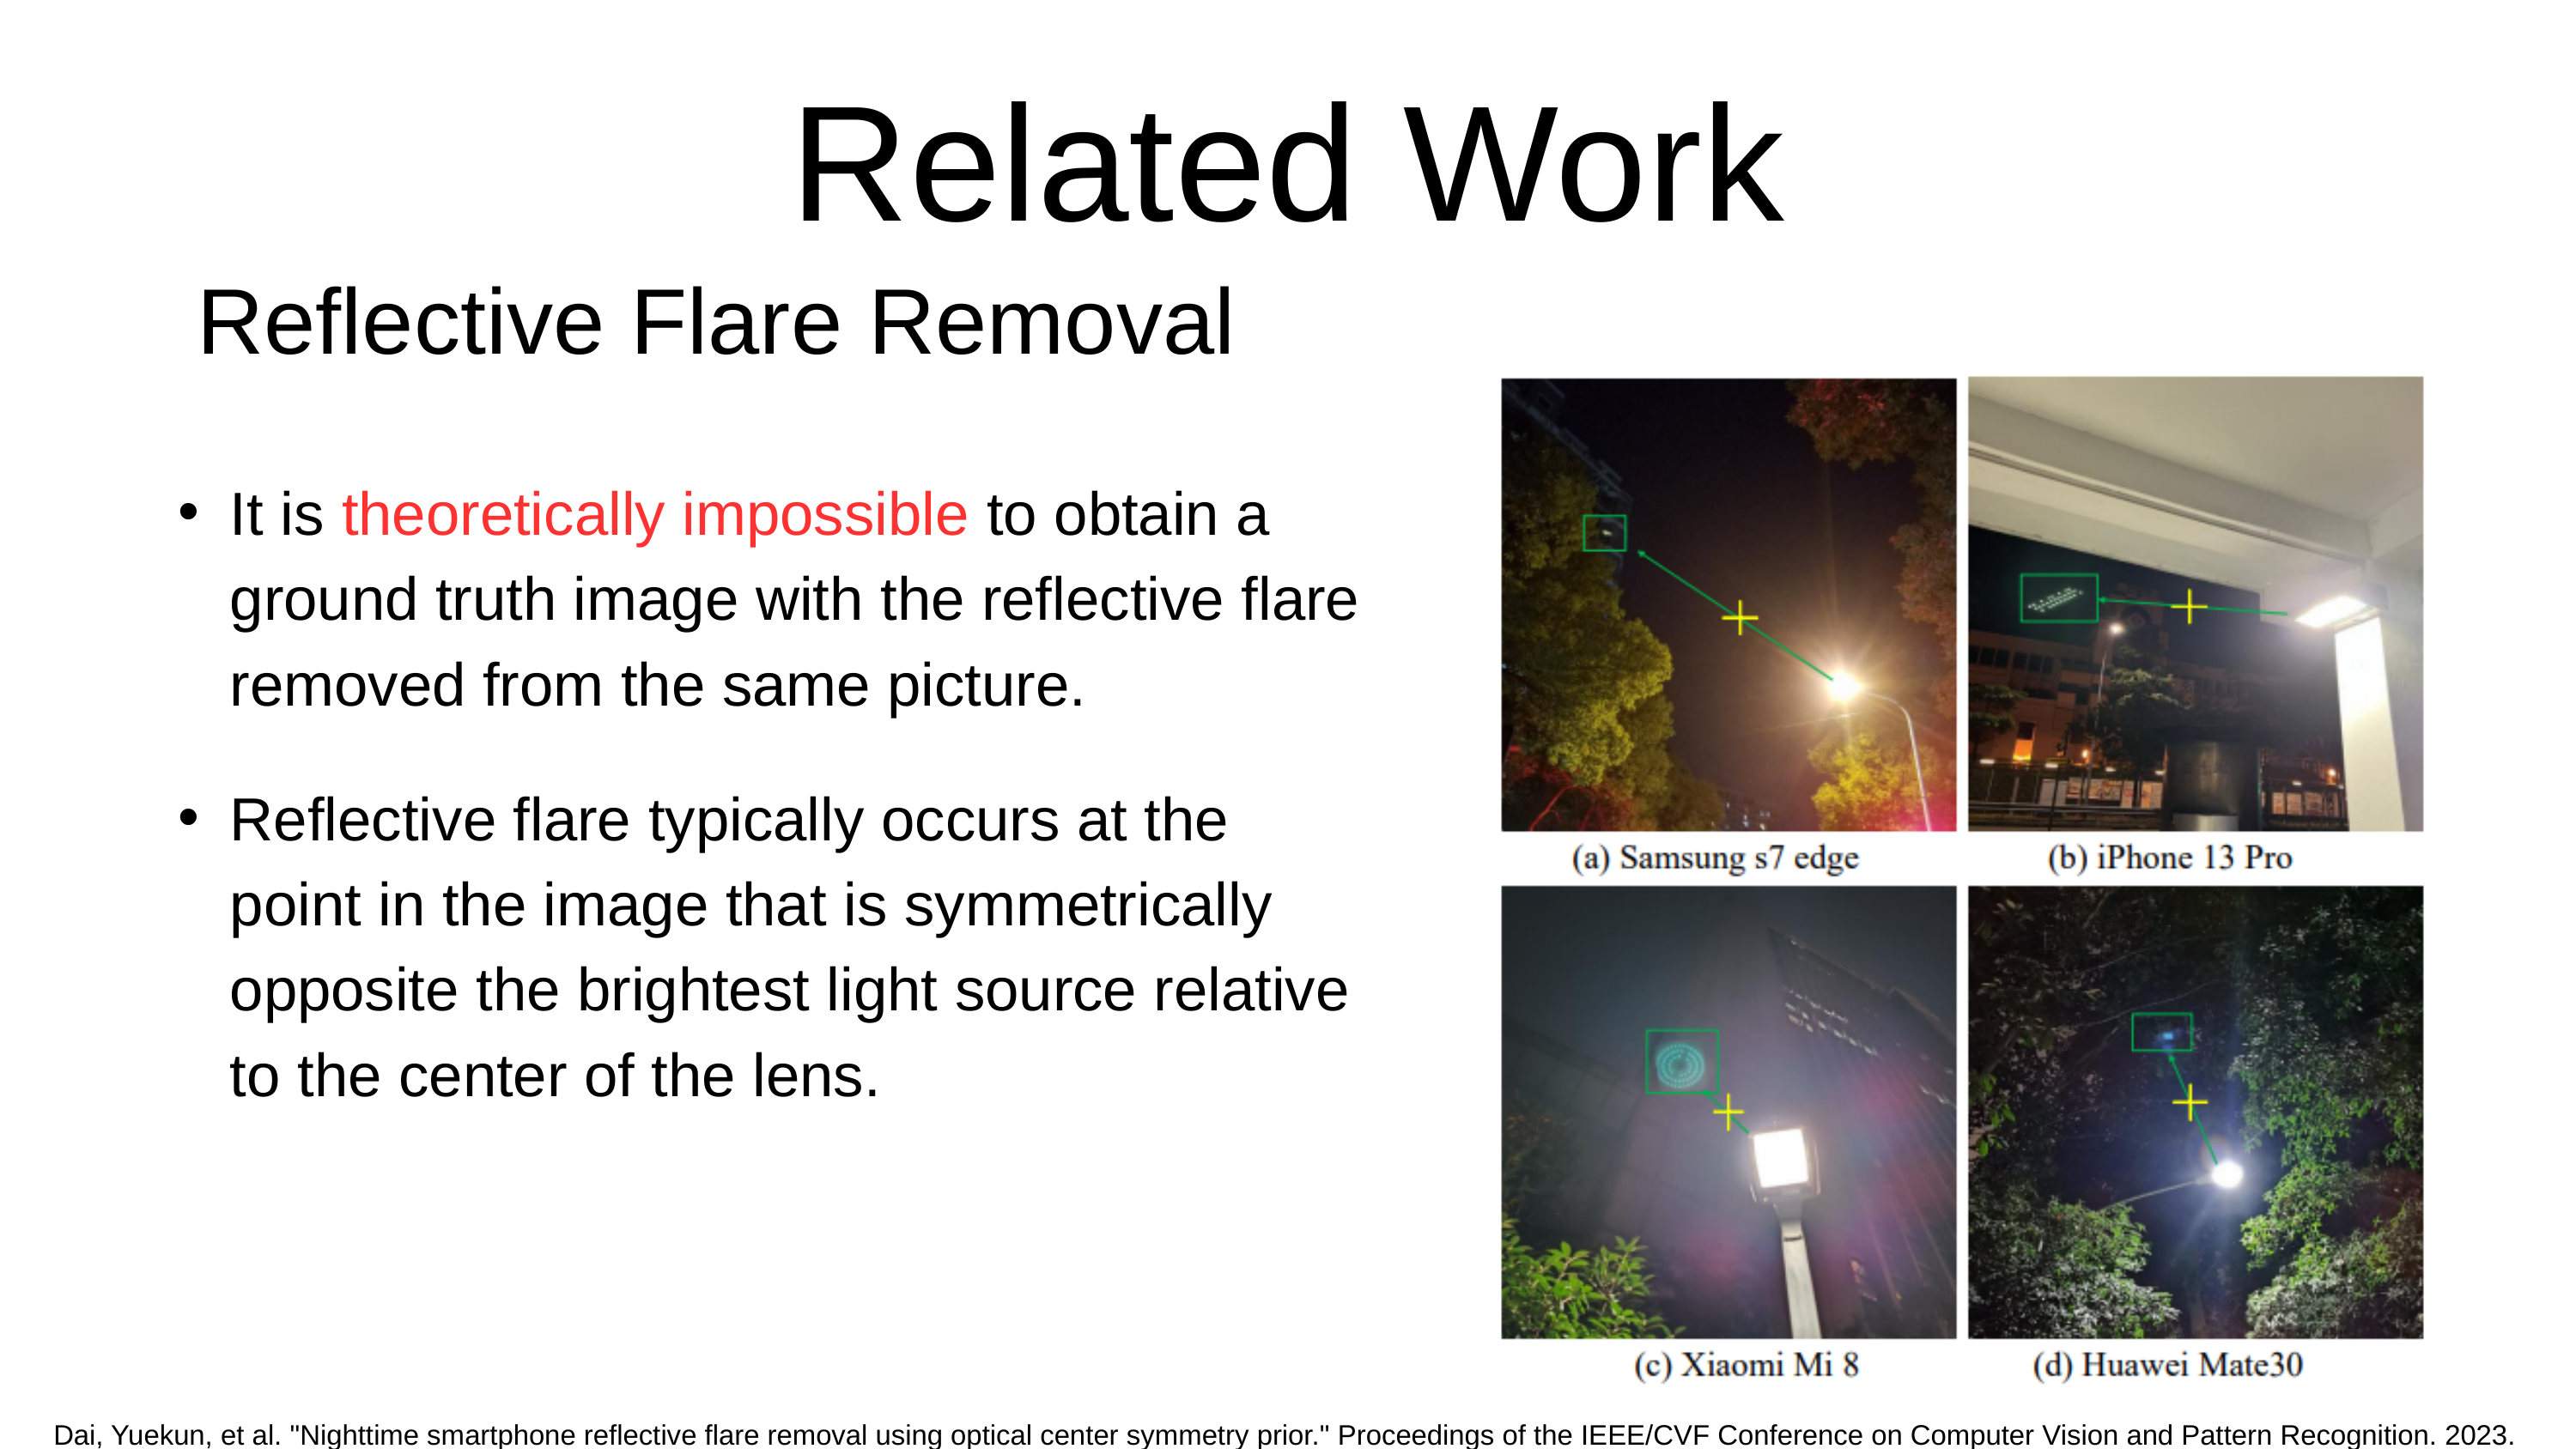

Related Work
Reflective Flare Removal

It is theoretically impossible to obtain a ground truth image with the reflective flare removed from the same picture.

Reflective flare typically occurs at the point in the image that is symmetrically opposite the brightest light source relative to the center of the lens.
Dai, Yuekun, et al. "Nighttime smartphone reflective flare removal using optical center symmetry prior." Proceedings of the IEEE/CVF Conference on Computer Vision and Pattern Recognition. 2023.